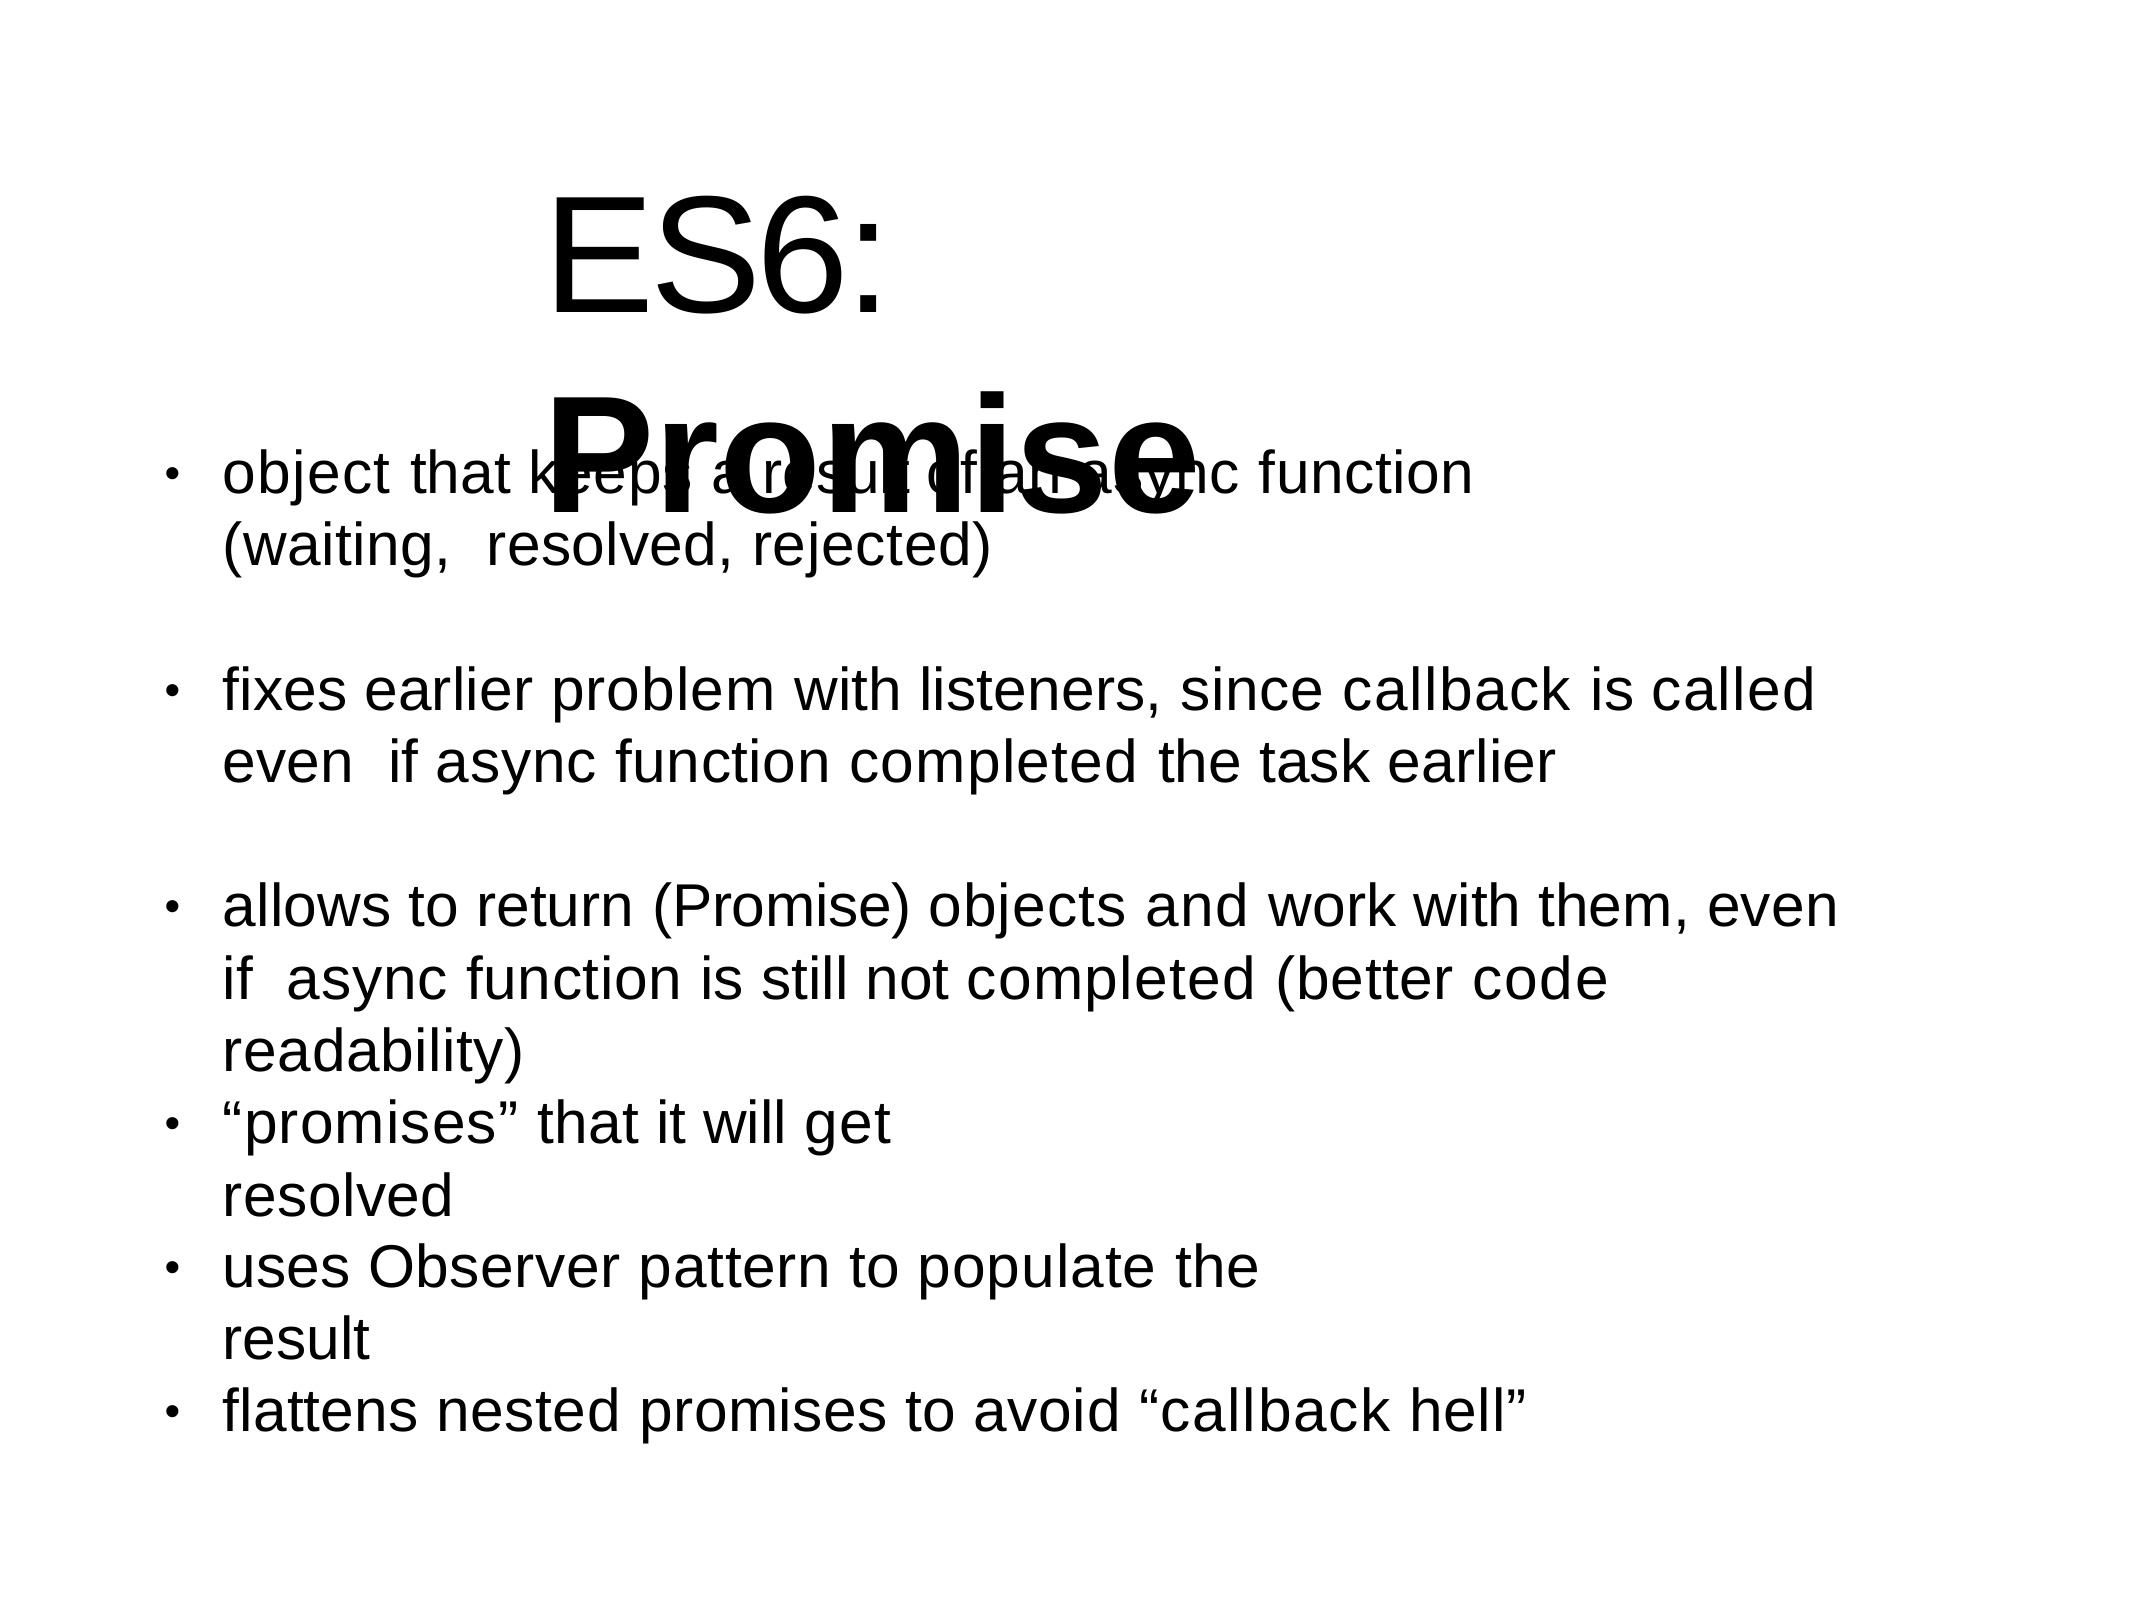

# ES6: Promise
object that keeps a result of an async function (waiting,  resolved, rejected)
•
fixes earlier problem with listeners, since callback is called even  if async function completed the task earlier
•
allows to return (Promise) objects and work with them, even if  async function is still not completed (better code readability)
•
“promises” that it will get resolved
•
uses Observer pattern to populate the result
•
flattens nested promises to avoid “callback hell”
•